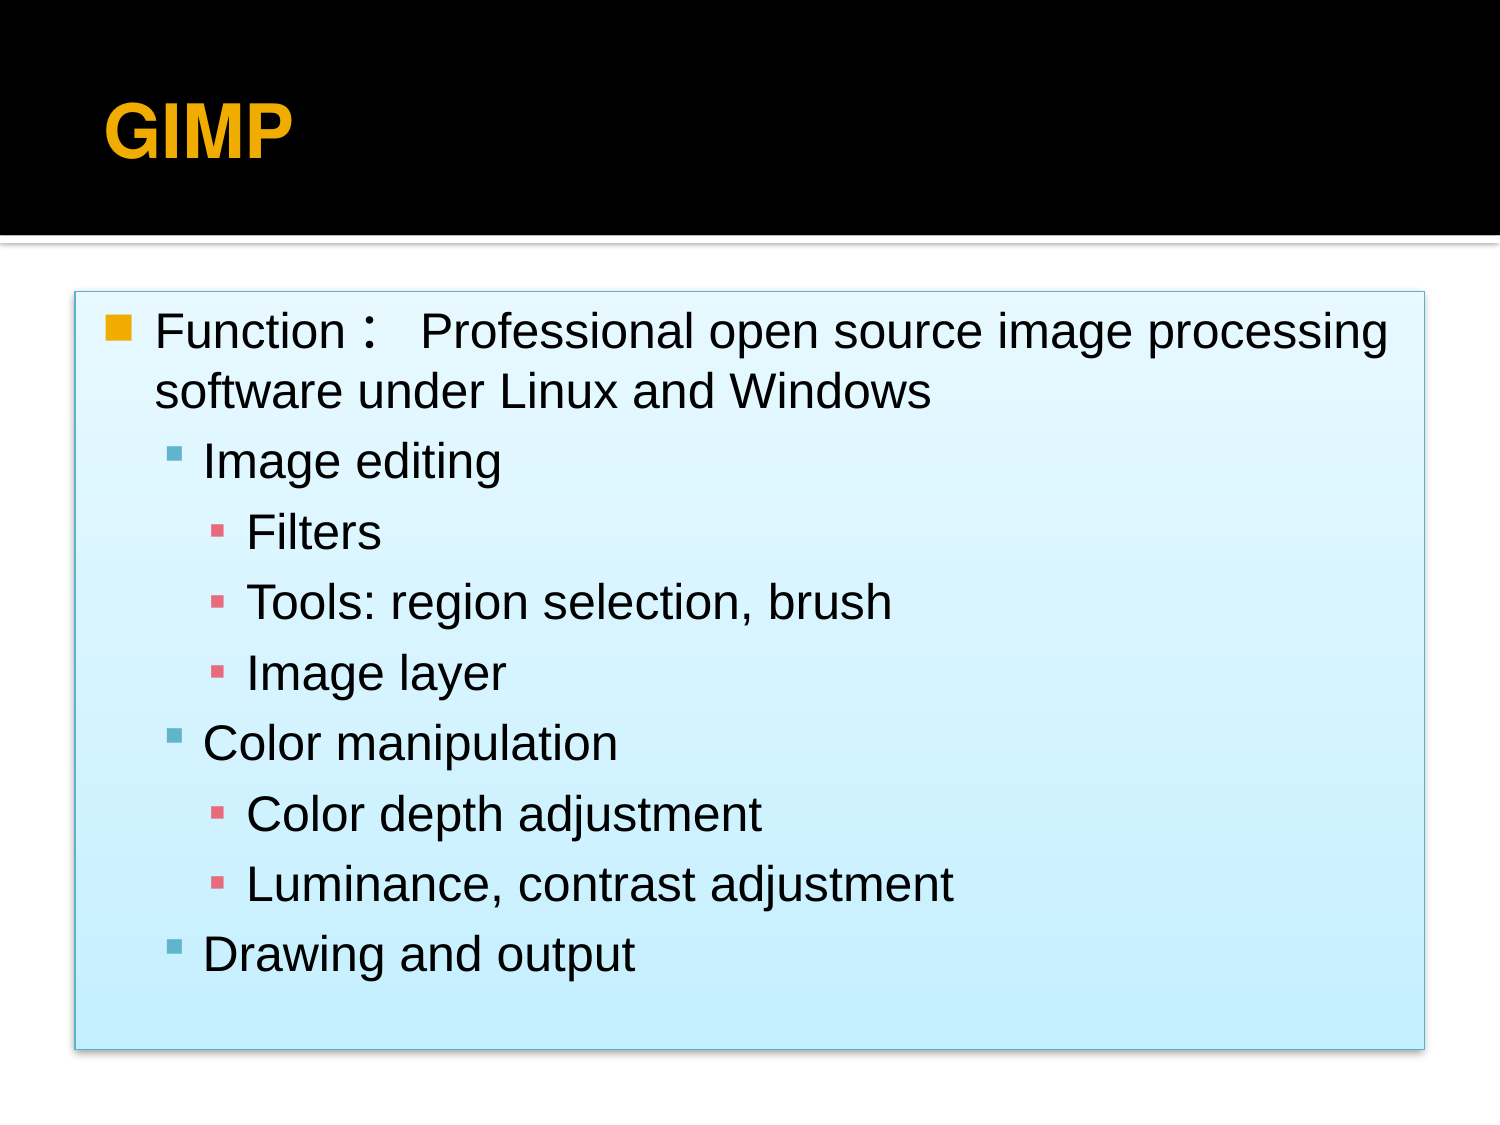

# GIMP
Function：Professional open source image processing software under Linux and Windows
Image editing
Filters
Tools: region selection, brush
Image layer
Color manipulation
Color depth adjustment
Luminance, contrast adjustment
Drawing and output